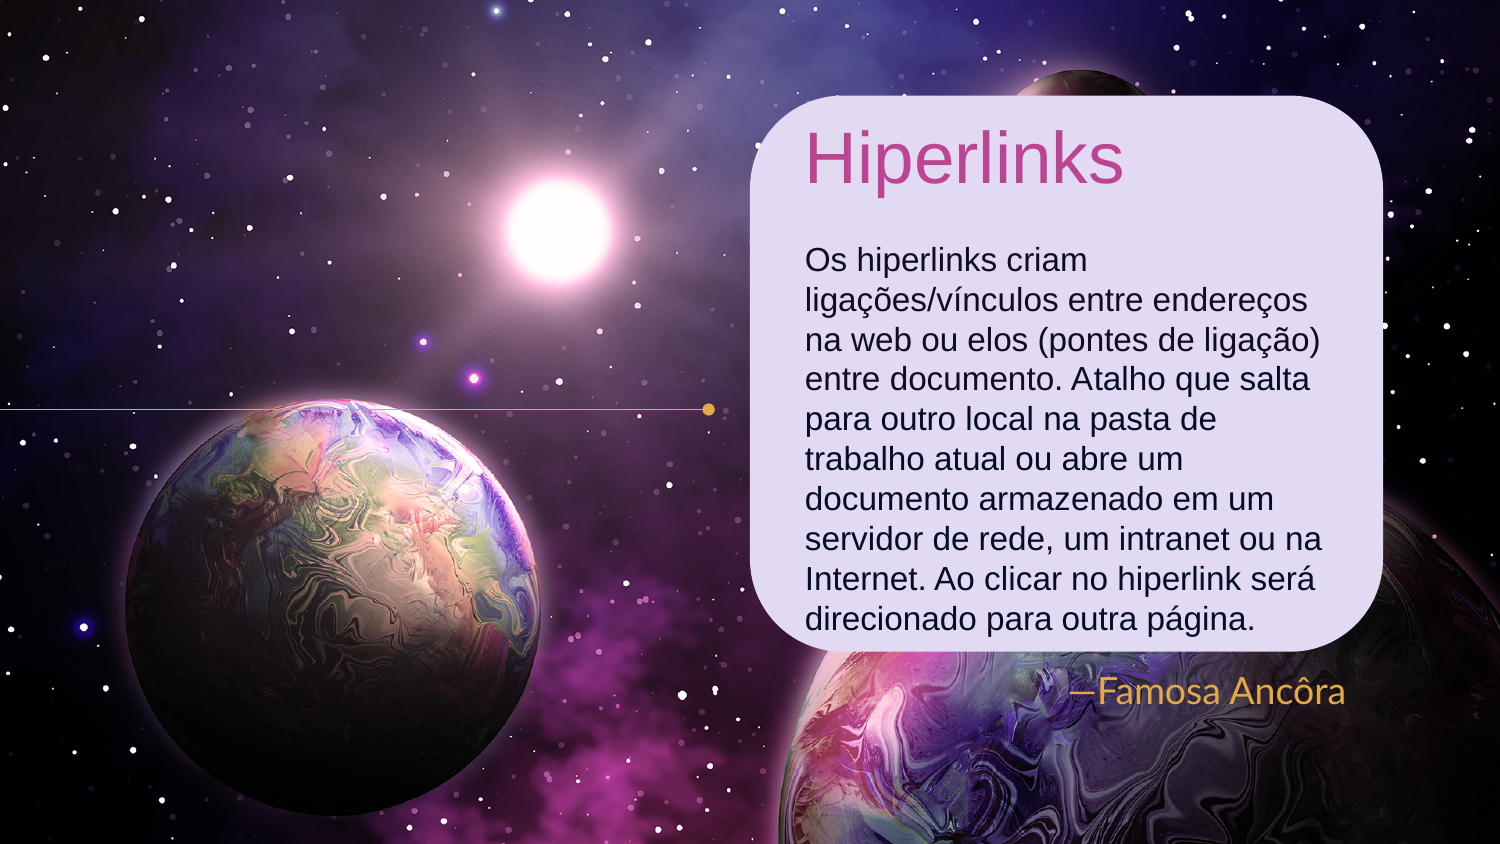

Hiperlinks

Os hiperlinks criam ligações/vínculos entre endereços na web ou elos (pontes de ligação) entre documento. Atalho que salta para outro local na pasta de trabalho atual ou abre um documento armazenado em um servidor de rede, um intranet ou na Internet. Ao clicar no hiperlink será direcionado para outra página.
# —Famosa Ancôra